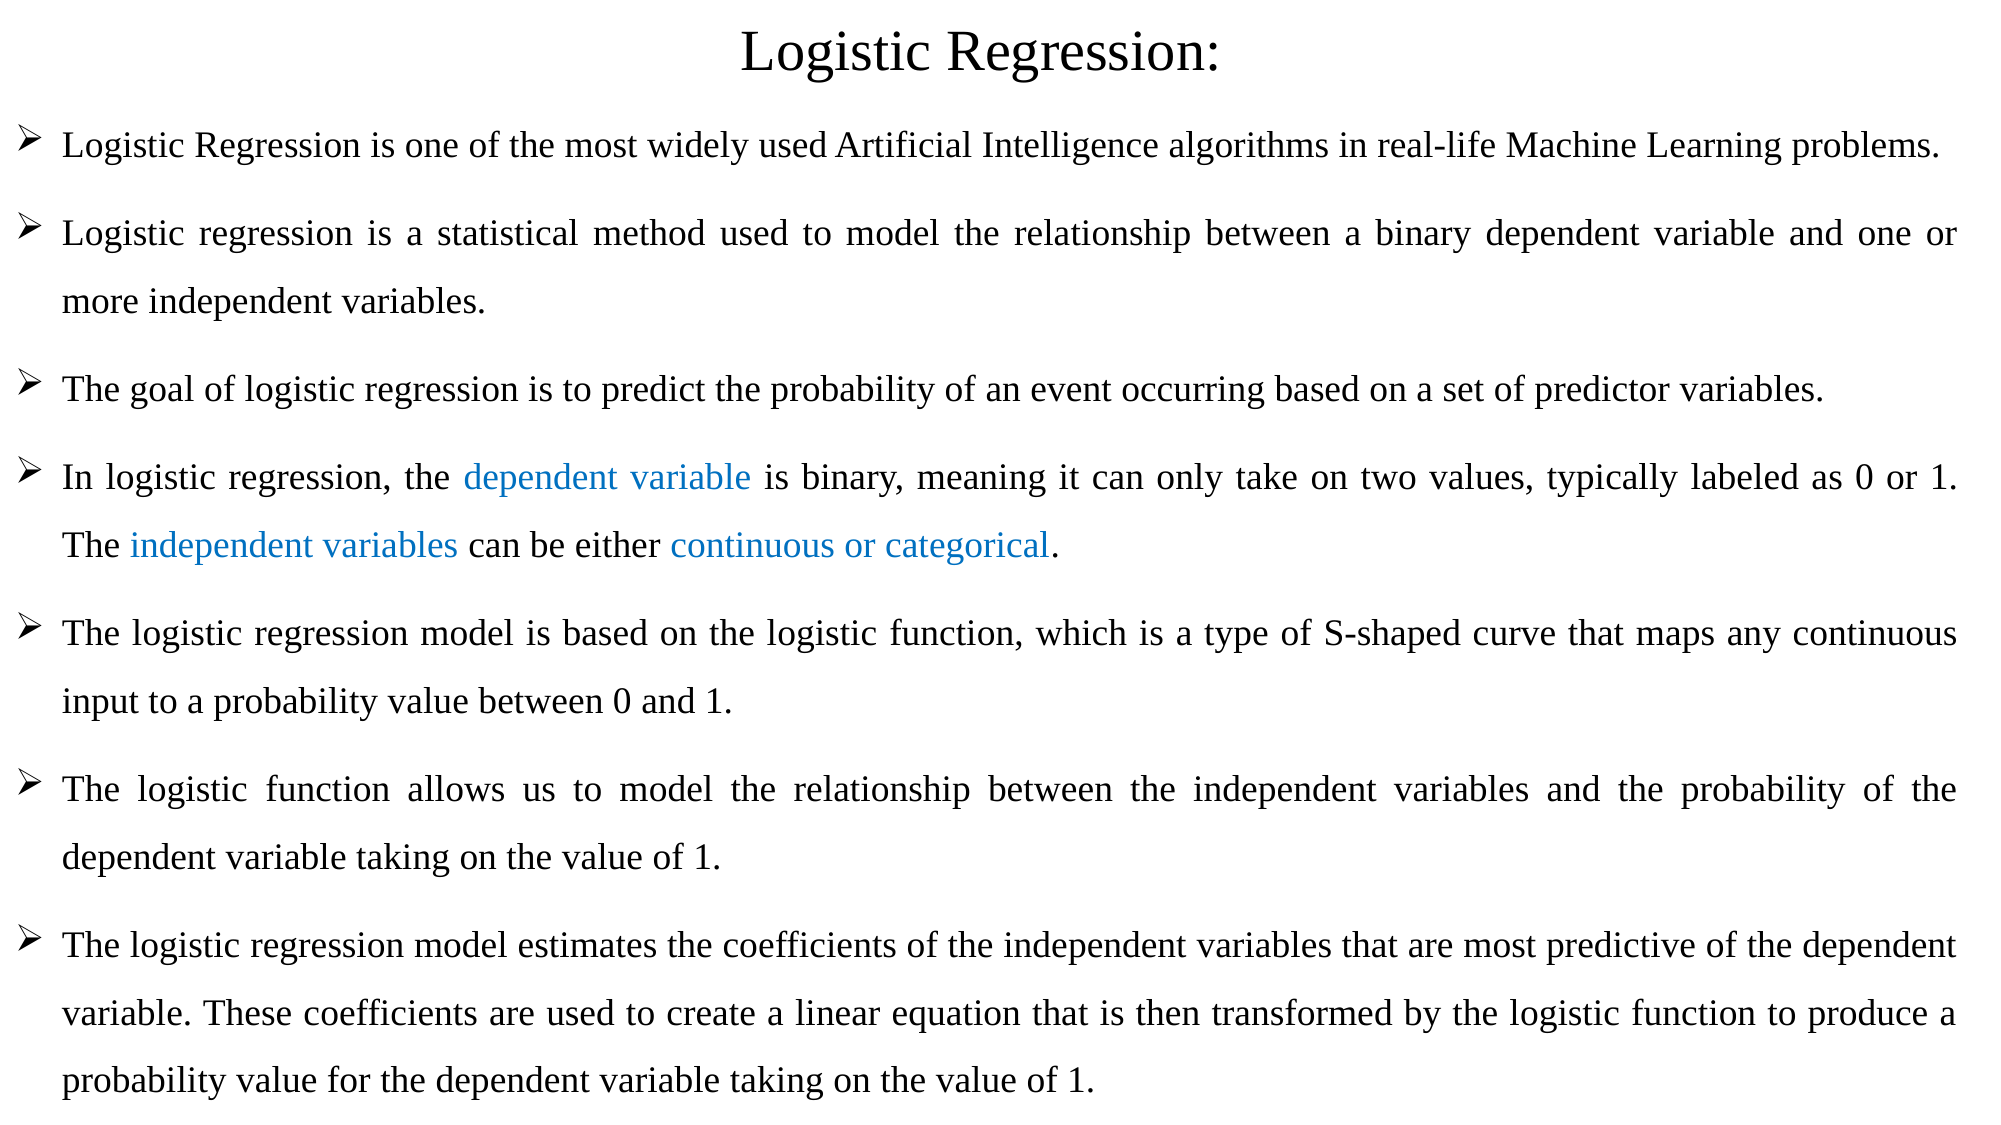

# Logistic Regression:
Logistic Regression is one of the most widely used Artificial Intelligence algorithms in real-life Machine Learning problems.
Logistic regression is a statistical method used to model the relationship between a binary dependent variable and one or more independent variables.
The goal of logistic regression is to predict the probability of an event occurring based on a set of predictor variables.
In logistic regression, the dependent variable is binary, meaning it can only take on two values, typically labeled as 0 or 1. The independent variables can be either continuous or categorical.
The logistic regression model is based on the logistic function, which is a type of S-shaped curve that maps any continuous input to a probability value between 0 and 1.
The logistic function allows us to model the relationship between the independent variables and the probability of the dependent variable taking on the value of 1.
The logistic regression model estimates the coefficients of the independent variables that are most predictive of the dependent variable. These coefficients are used to create a linear equation that is then transformed by the logistic function to produce a probability value for the dependent variable taking on the value of 1.